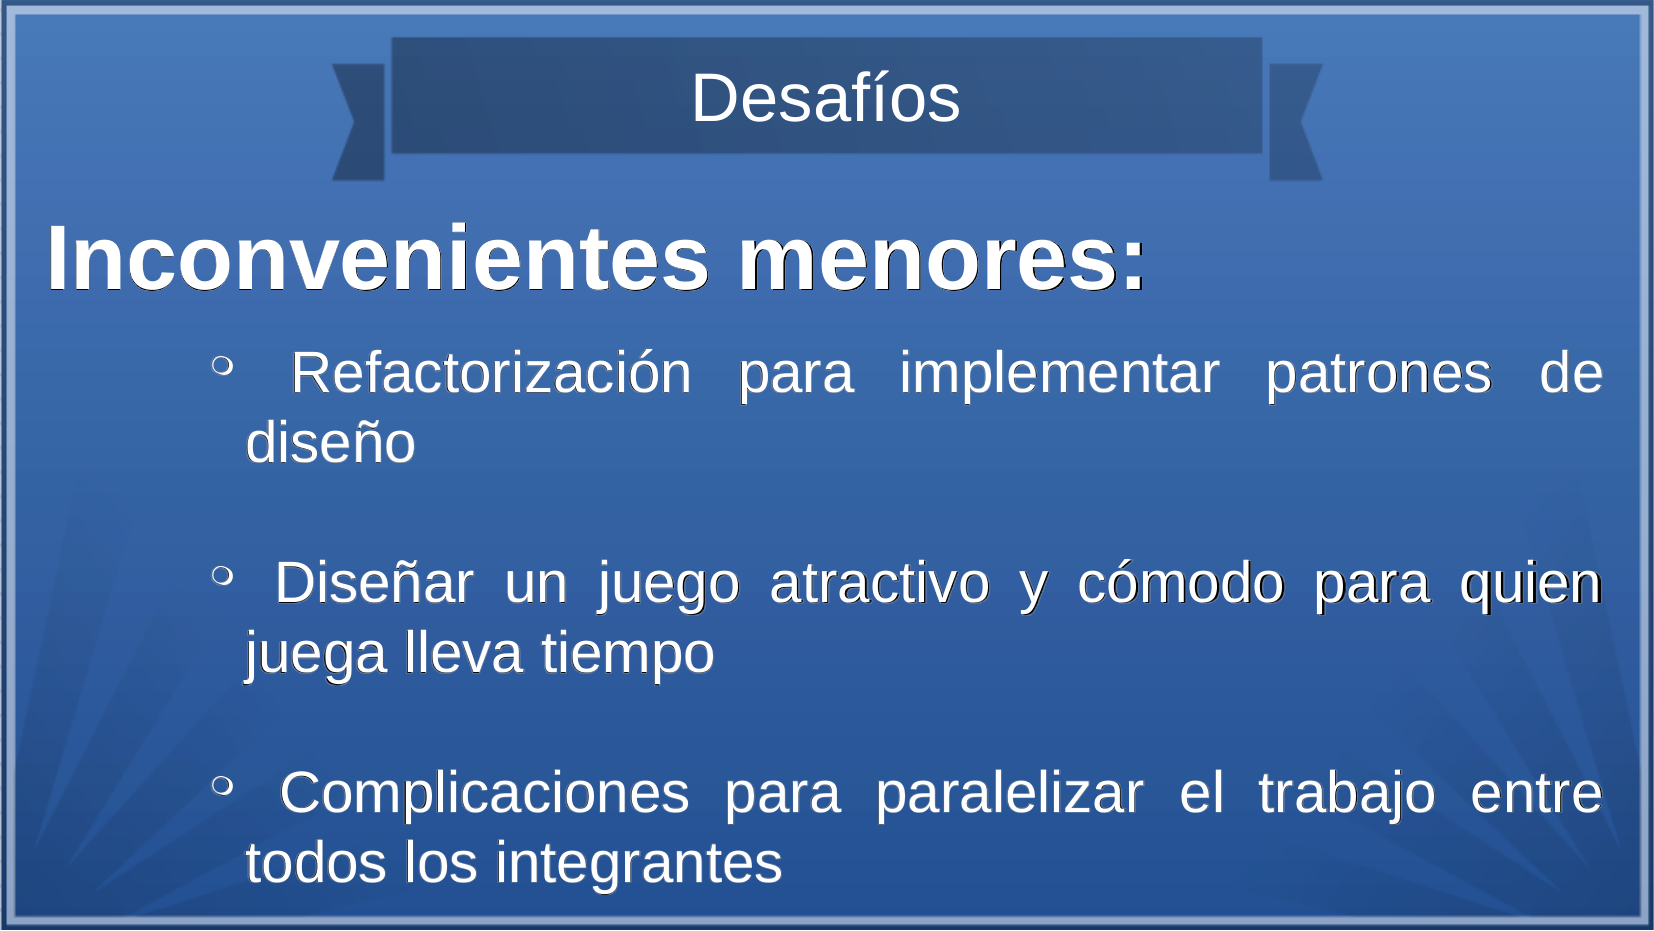

Desafíos
Inconvenientes menores:
 Refactorización para implementar patrones de diseño

 Diseñar un juego atractivo y cómodo para quien juega lleva tiempo

 Complicaciones para paralelizar el trabajo entre todos los integrantes